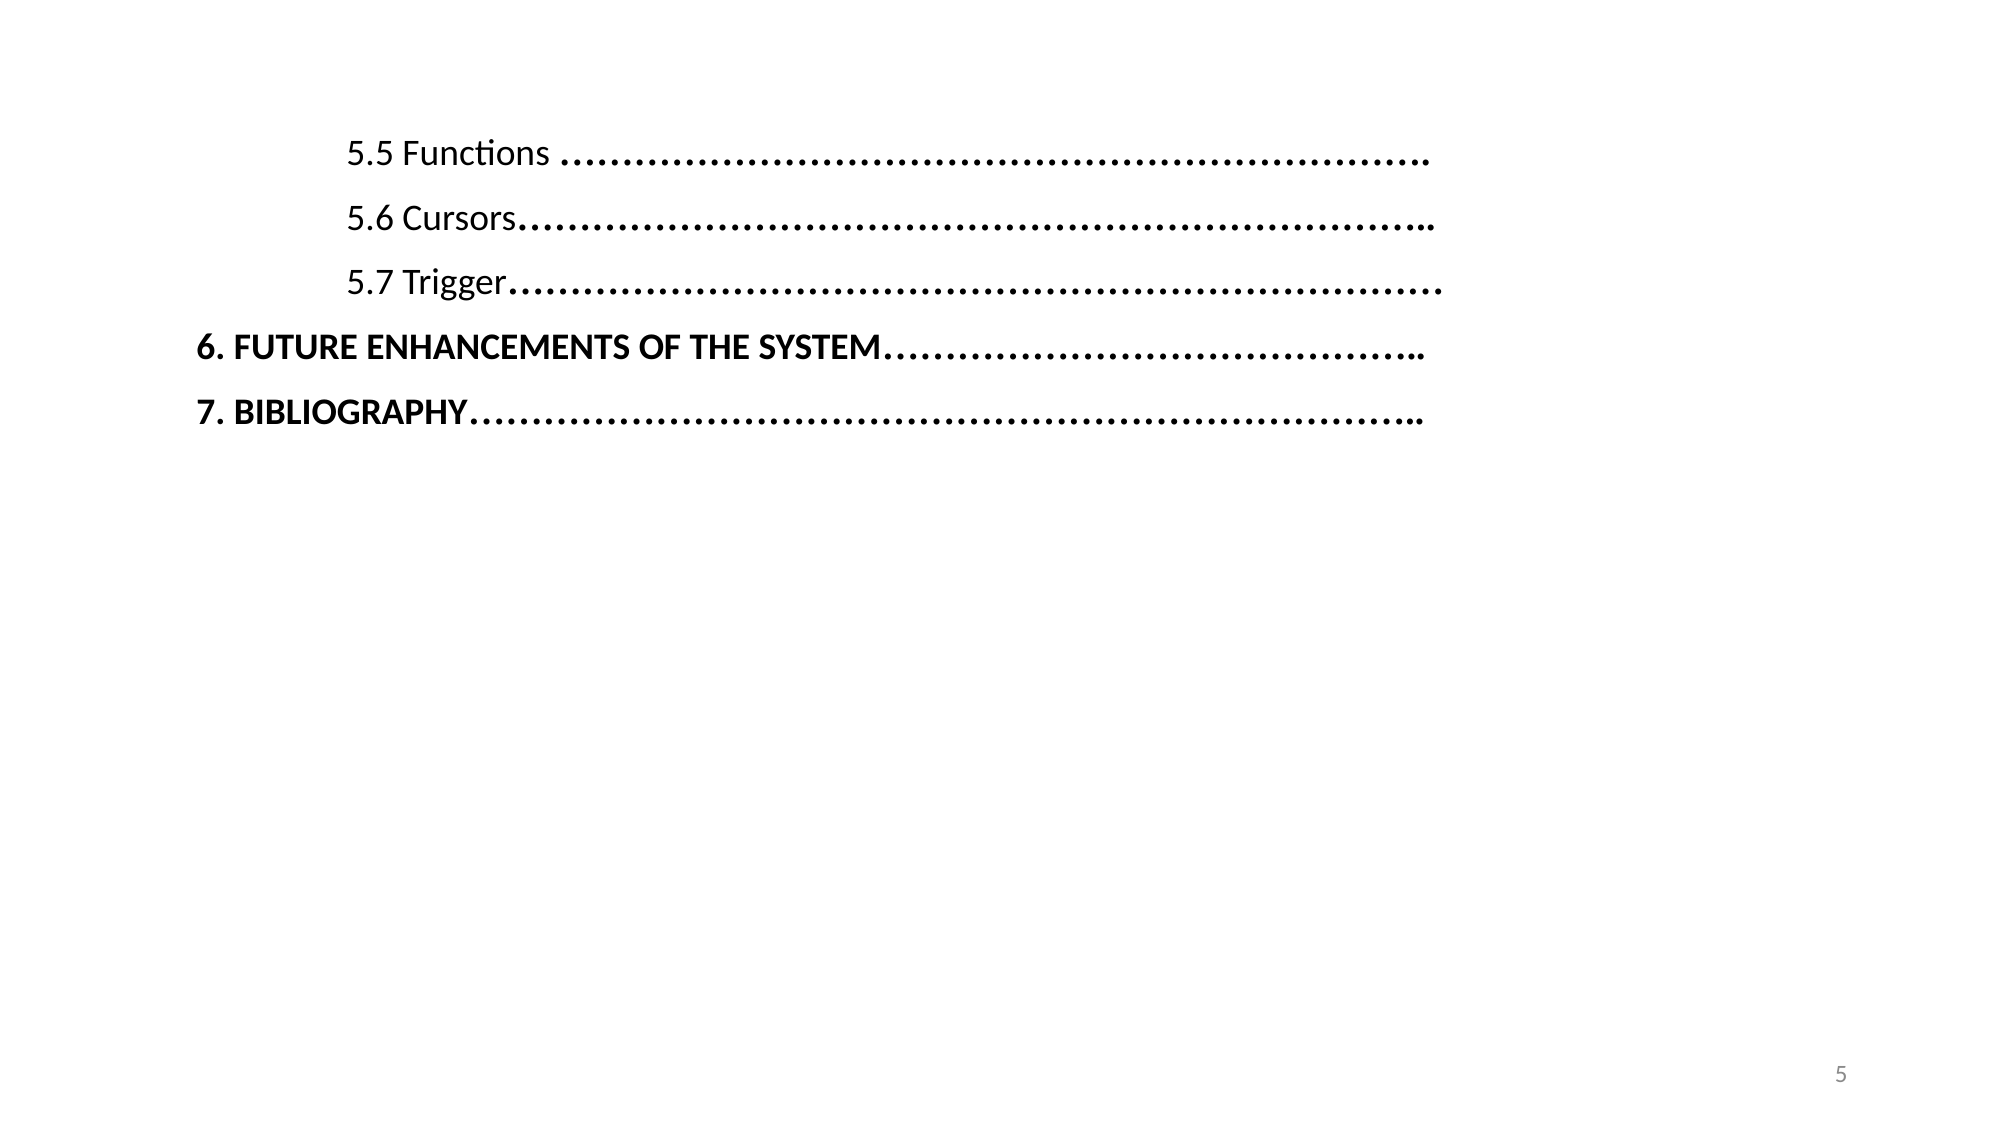

5.5 Functions …………………………………………………………….
	5.6 Cursors………………………………………………………………..
	5.7 Trigger…………………………………………………………………
6. FUTURE ENHANCEMENTS OF THE SYSTEM……………………………………..
7. BIBLIOGRAPHY…………………………………………………………………..

5